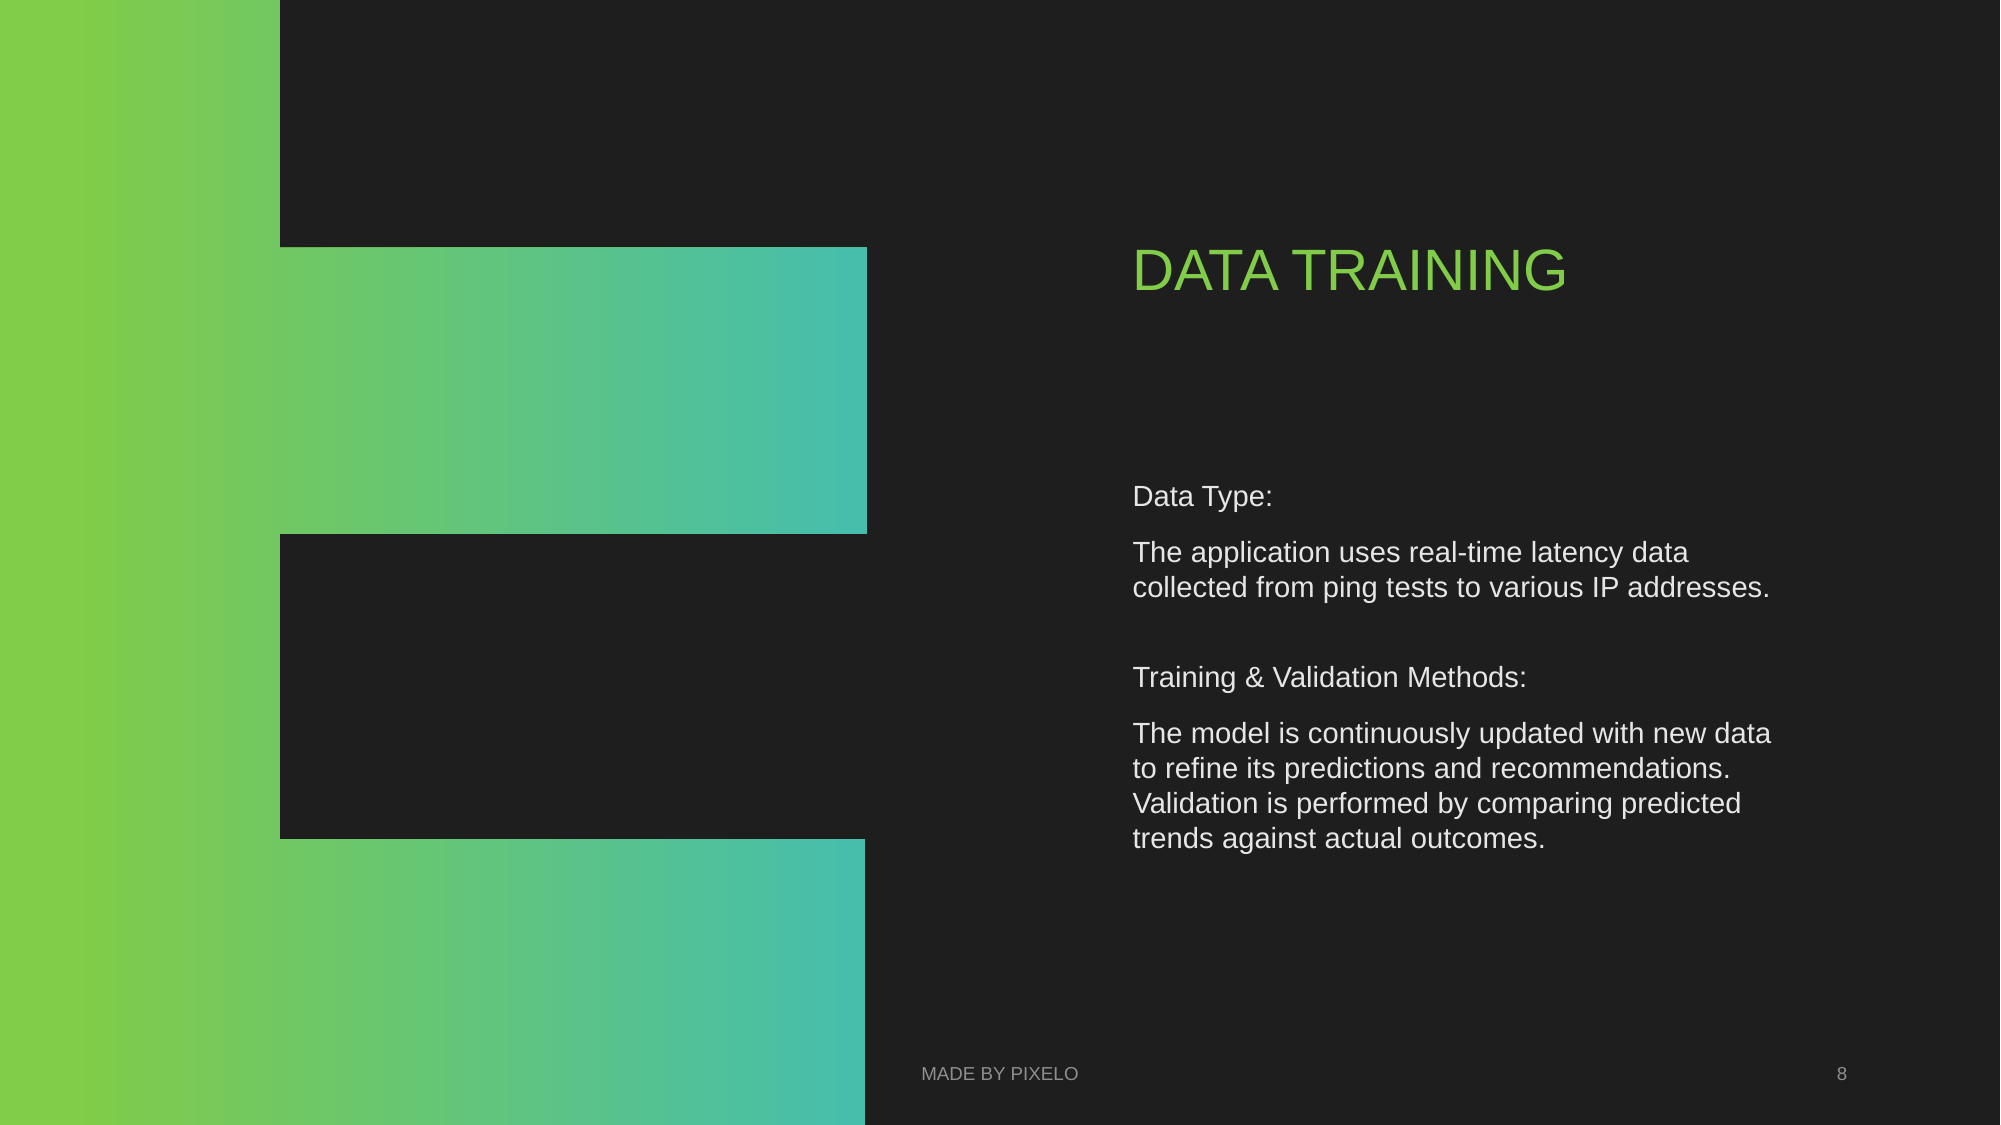

# DATA TRAINING
Data Type:
The application uses real-time latency data collected from ping tests to various IP addresses.
Training & Validation Methods:
The model is continuously updated with new data to refine its predictions and recommendations. Validation is performed by comparing predicted trends against actual outcomes.
MADE BY PIXELO
8